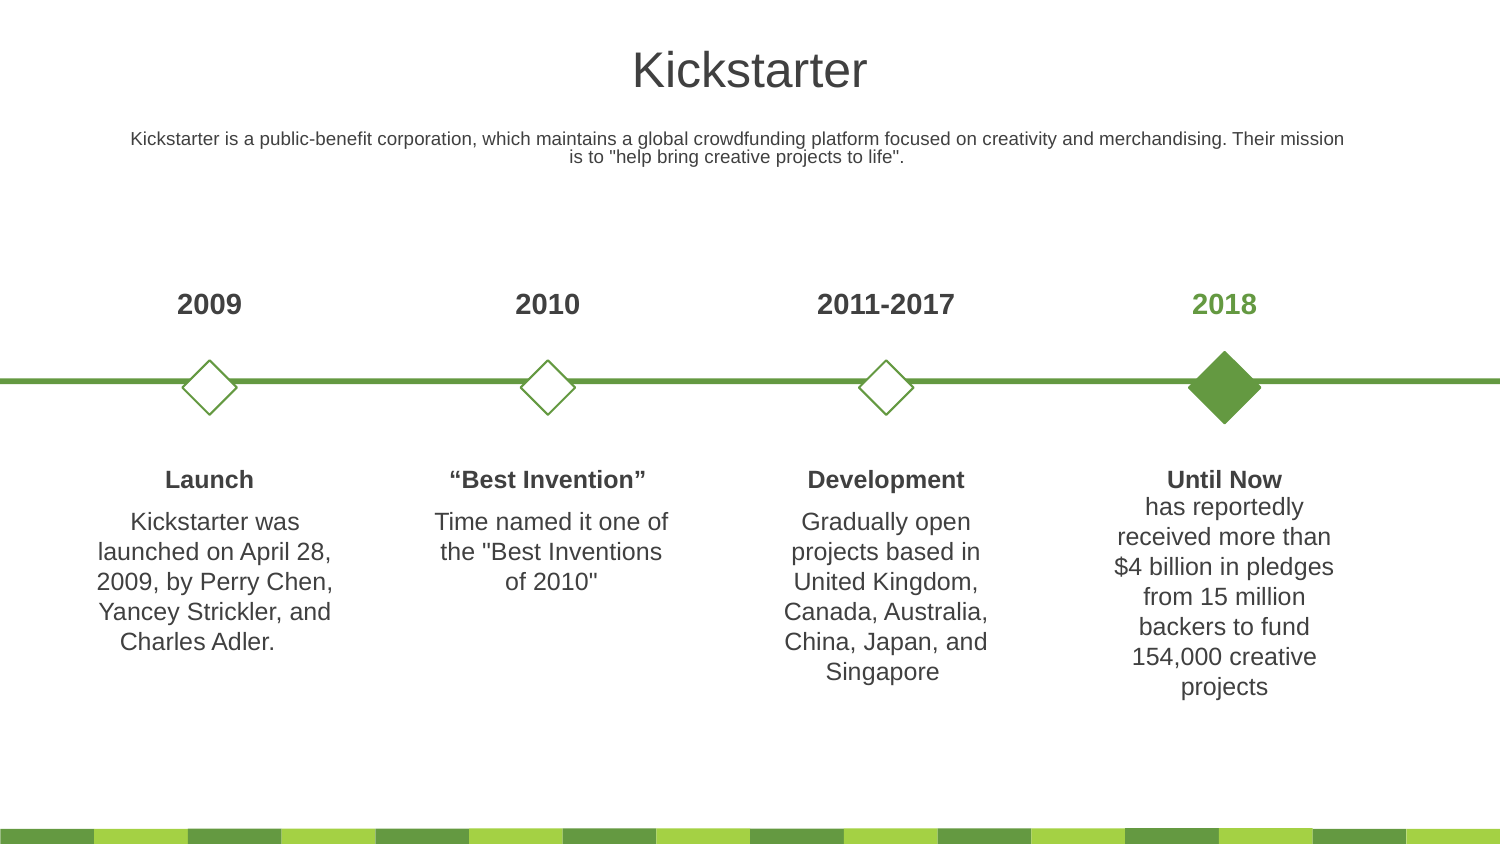

Kickstarter
Kickstarter is a public-benefit corporation, which maintains a global crowdfunding platform focused on creativity and merchandising. Their mission is to "help bring creative projects to life".
2011-2017

Development
Gradually open projects based in United Kingdom, Canada, Australia, China, Japan, and Singapore
2009

Launch
Kickstarter was launched on April 28, 2009, by Perry Chen, Yancey Strickler, and Charles Adler.
2010

“Best Invention”
Time named it one of the "Best Inventions of 2010"
2018

Until Now
has reportedly received more than $4 billion in pledges from 15 million backers to fund 154,000 creative projects